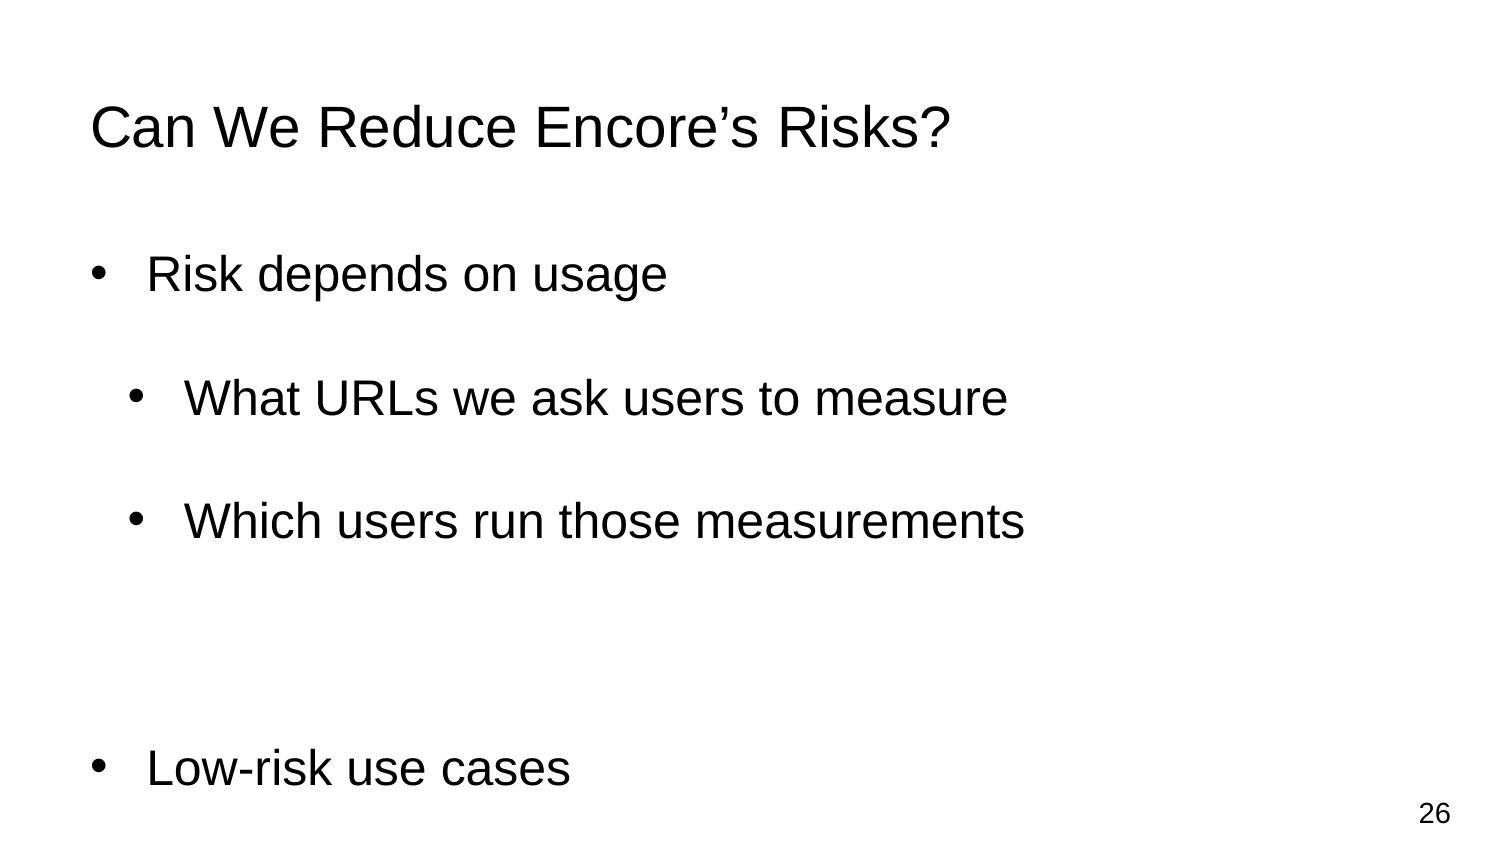

# Can We Reduce Encore’s Risks?
Risk depends on usage
What URLs we ask users to measure
Which users run those measurements

Low-risk use cases
URLs often loaded with cross-origin requests
Scalable network availability monitoring

26